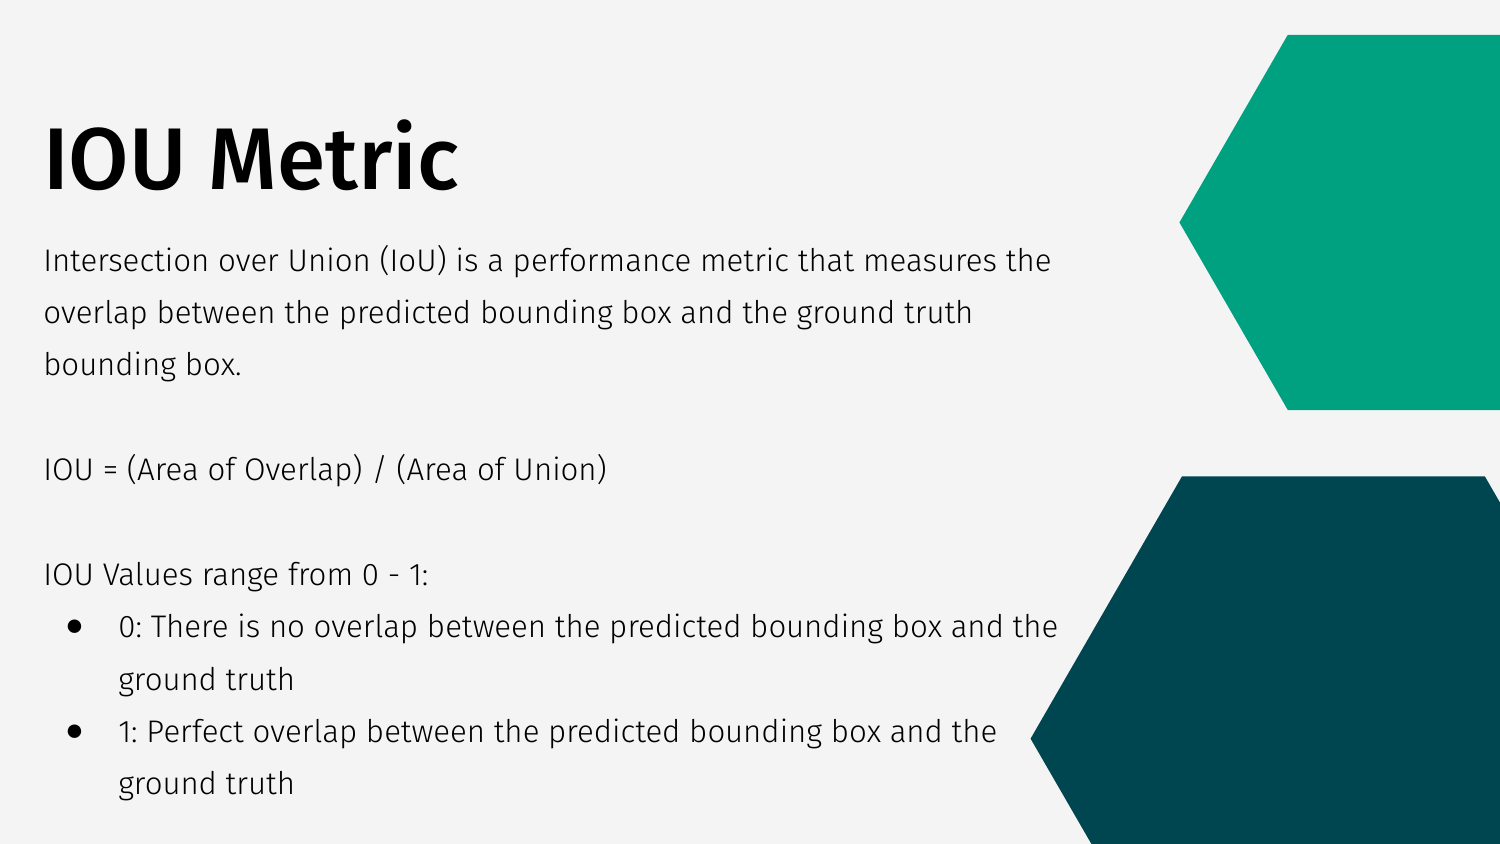

IOU Metric
Intersection over Union (IoU) is a performance metric that measures the overlap between the predicted bounding box and the ground truth bounding box.

IOU = (Area of Overlap) / (Area of Union)

IOU Values range from 0 - 1:
0: There is no overlap between the predicted bounding box and the ground truth
1: Perfect overlap between the predicted bounding box and the ground truth